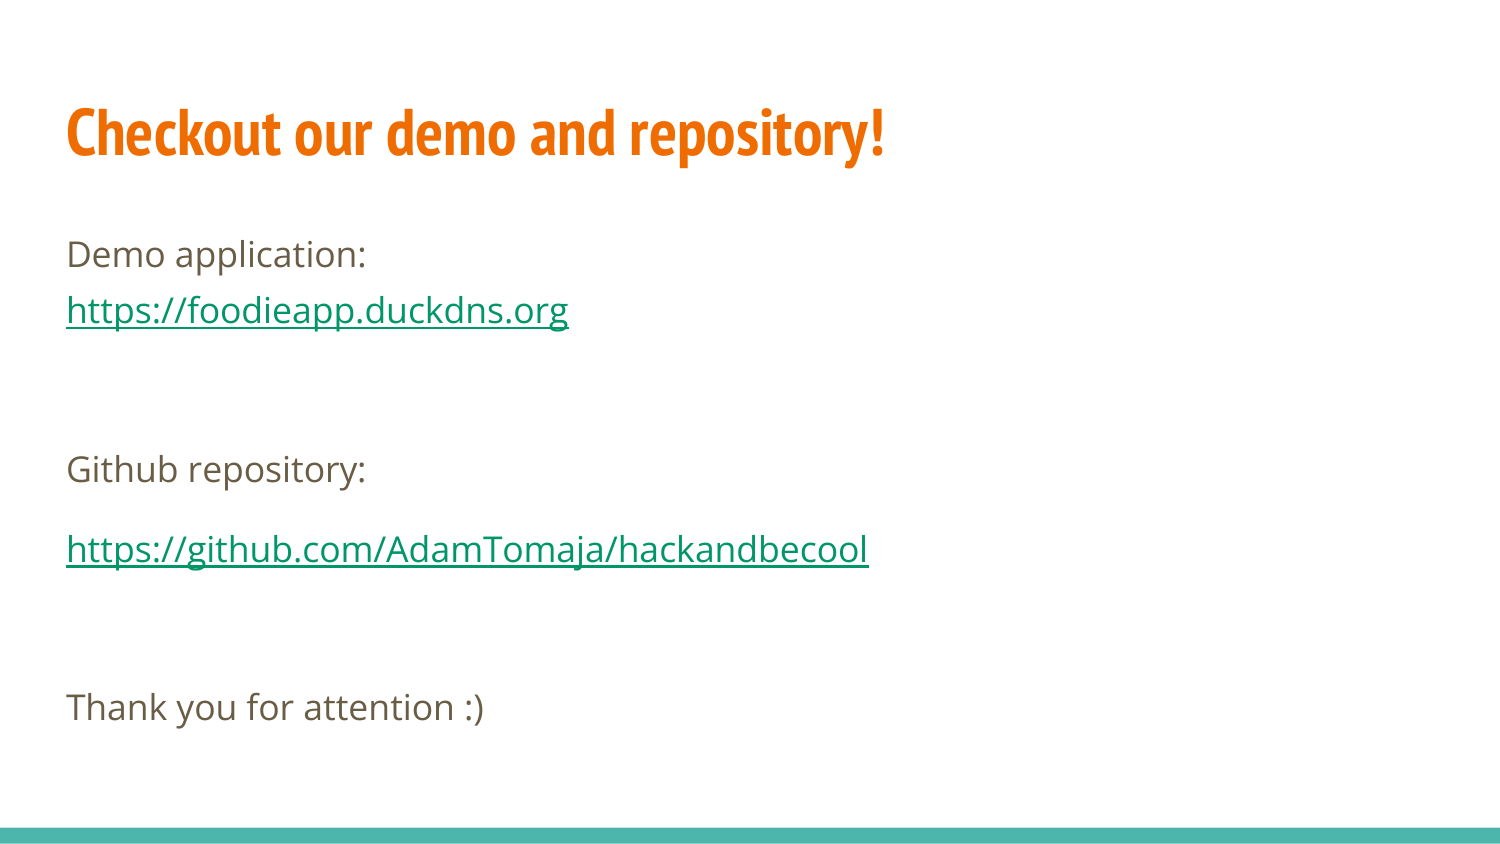

# Checkout our demo and repository!
Demo application:
https://foodieapp.duckdns.org

Github repository:
https://github.com/AdamTomaja/hackandbecool

Thank you for attention :)